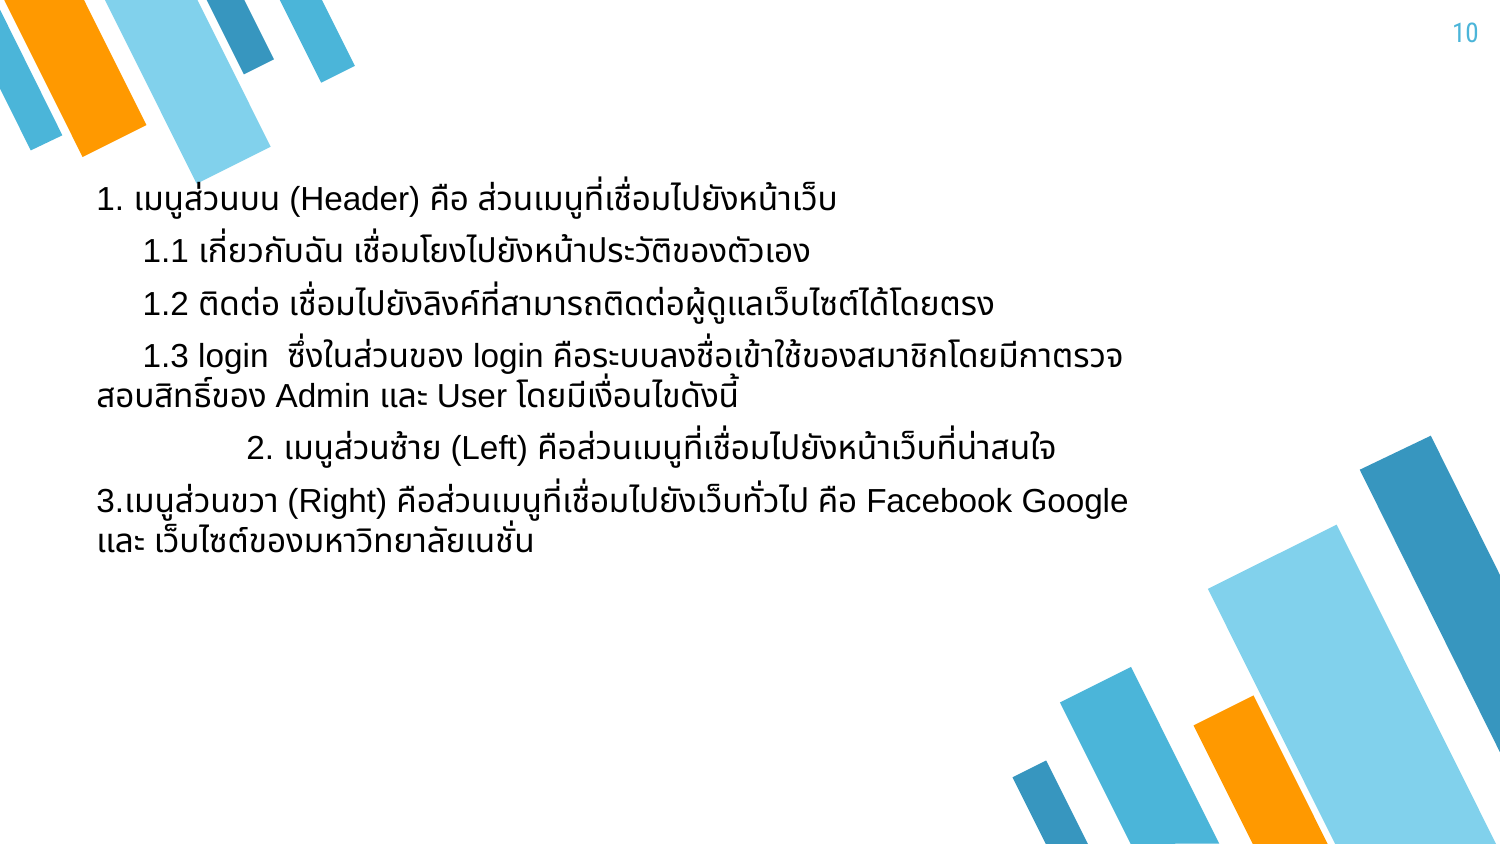

10
1. เมนูส่วนบน (Header) คือ ส่วนเมนูที่เชื่อมไปยังหน้าเว็บ
     1.1 เกี่ยวกับฉัน เชื่อมโยงไปยังหน้าประวัติของตัวเอง
     1.2 ติดต่อ เชื่อมไปยังลิงค์ที่สามารถติดต่อผู้ดูแลเว็บไซต์ได้โดยตรง
     1.3 login  ซึ่งในส่วนของ login คือระบบลงชื่อเข้าใช้ของสมาชิกโดยมีกาตรวจสอบสิทธิ์ของ Admin และ User โดยมีเงื่อนไขดังนี้
	2. เมนูส่วนซ้าย (Left) คือส่วนเมนูที่เชื่อมไปยังหน้าเว็บที่น่าสนใจ
3.เมนูส่วนขวา (Right) คือส่วนเมนูที่เชื่อมไปยังเว็บทั่วไป คือ Facebook Google และ เว็บไซต์ของมหาวิทยาลัยเนชั่น